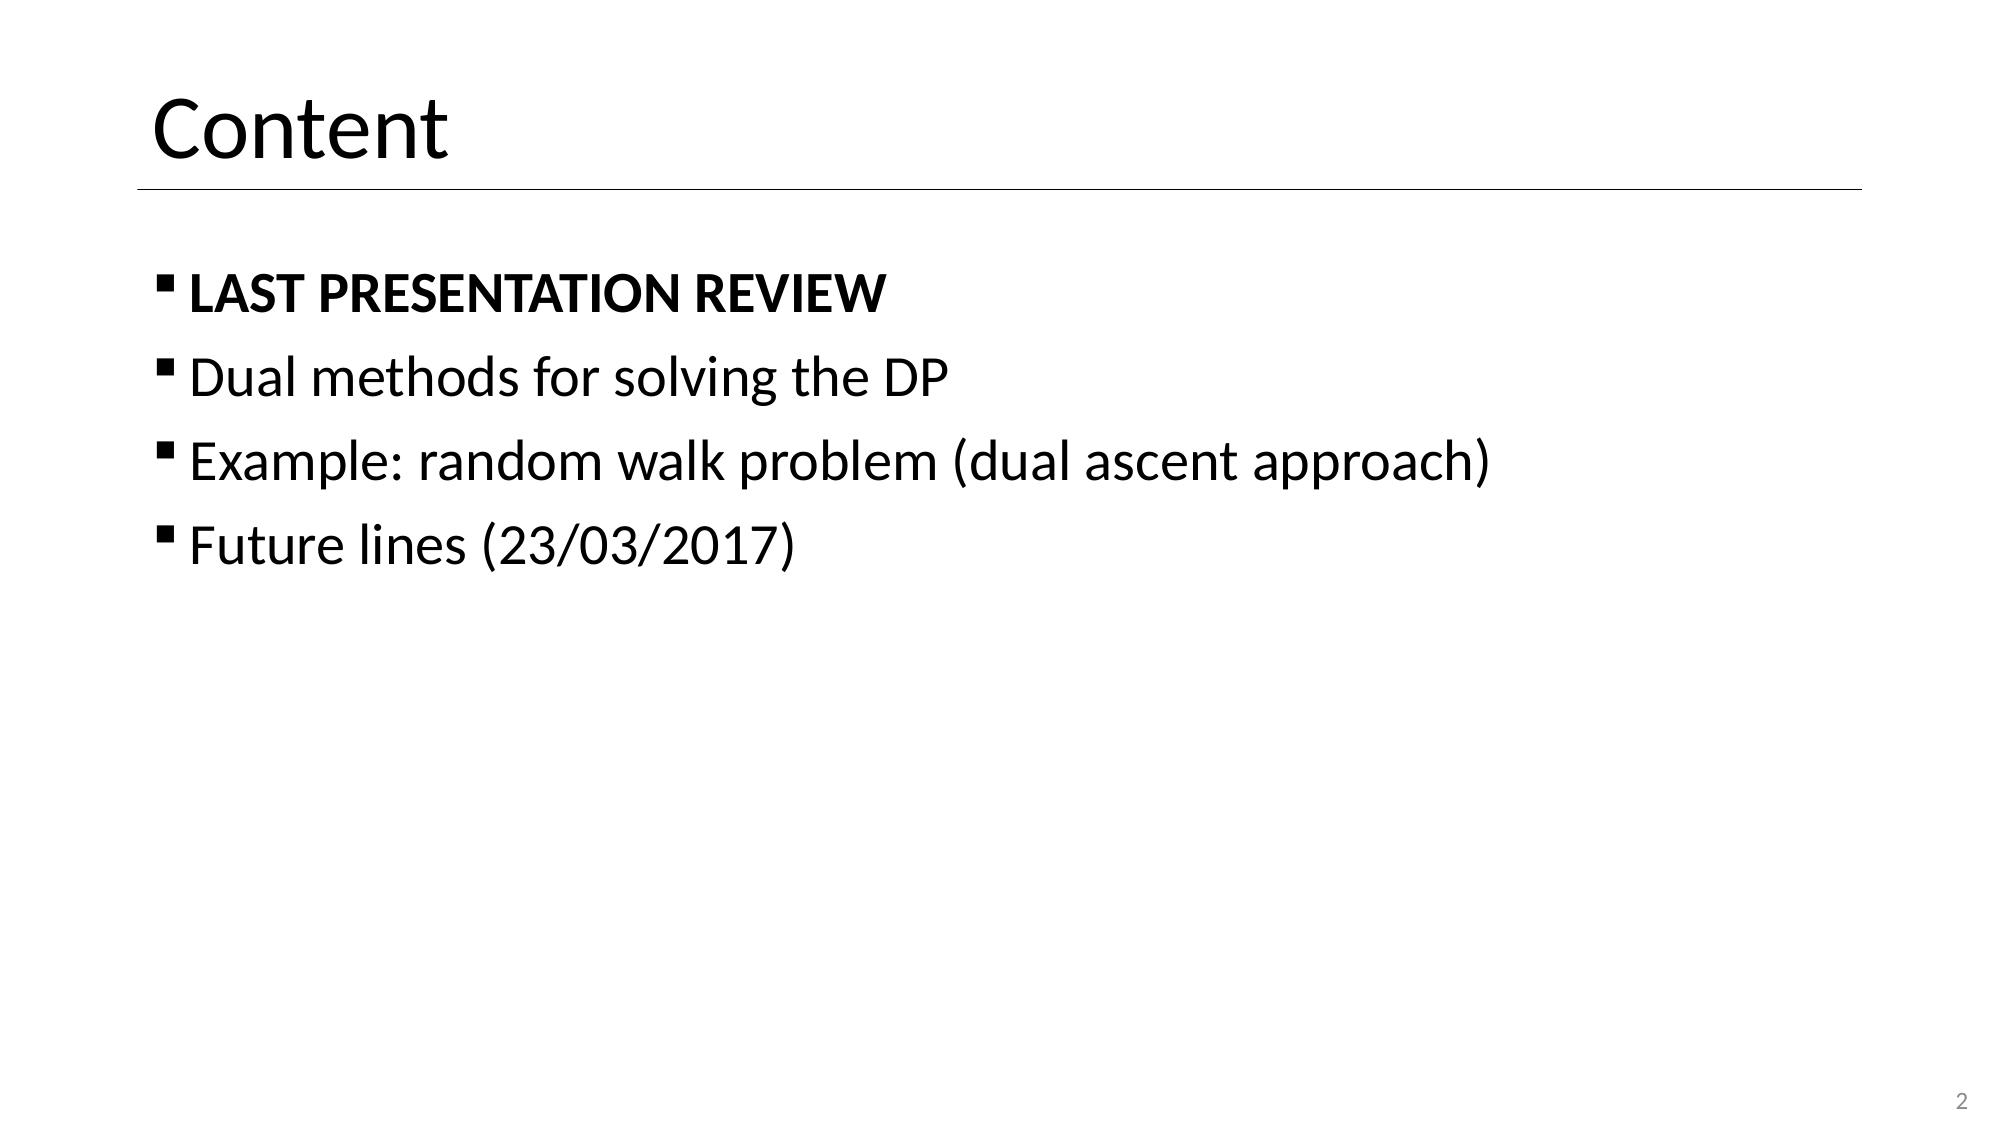

# Content
LAST PRESENTATION REVIEW
Dual methods for solving the DP
Example: random walk problem (dual ascent approach)
Future lines (23/03/2017)

2